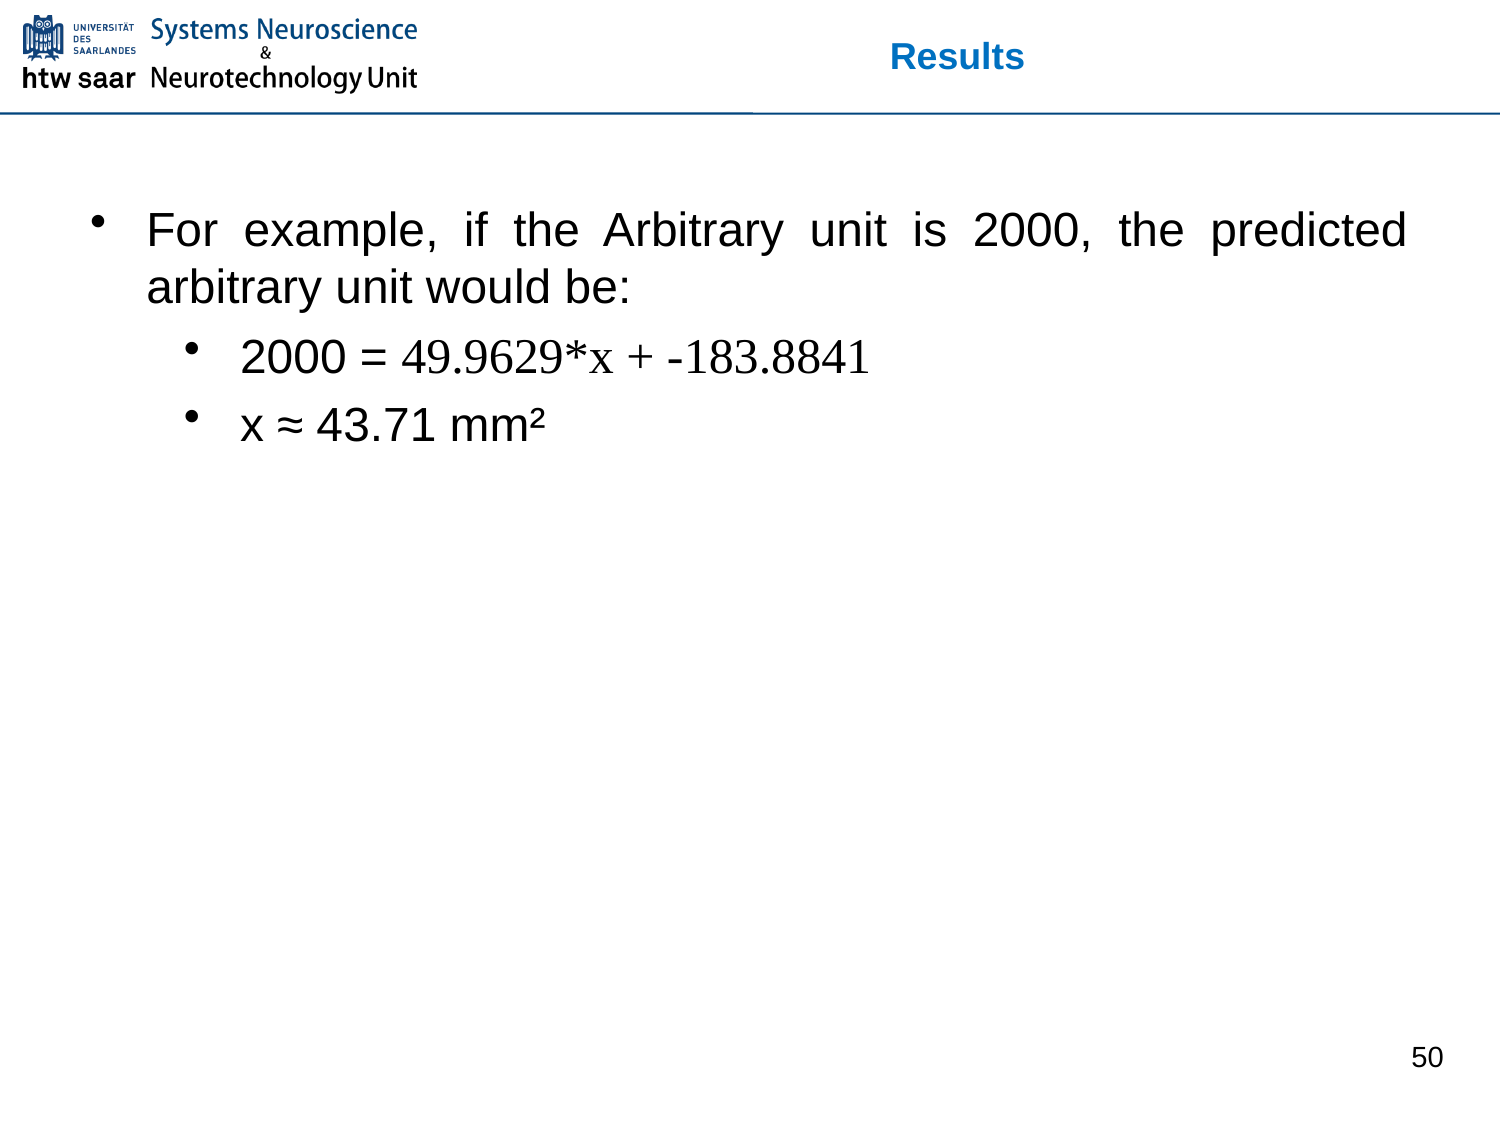

# Results
For example, if the Arbitrary unit is 2000, the predicted arbitrary unit would be:
2000 = 49.9629*x + -183.8841
x ≈ 43.71 mm²

50